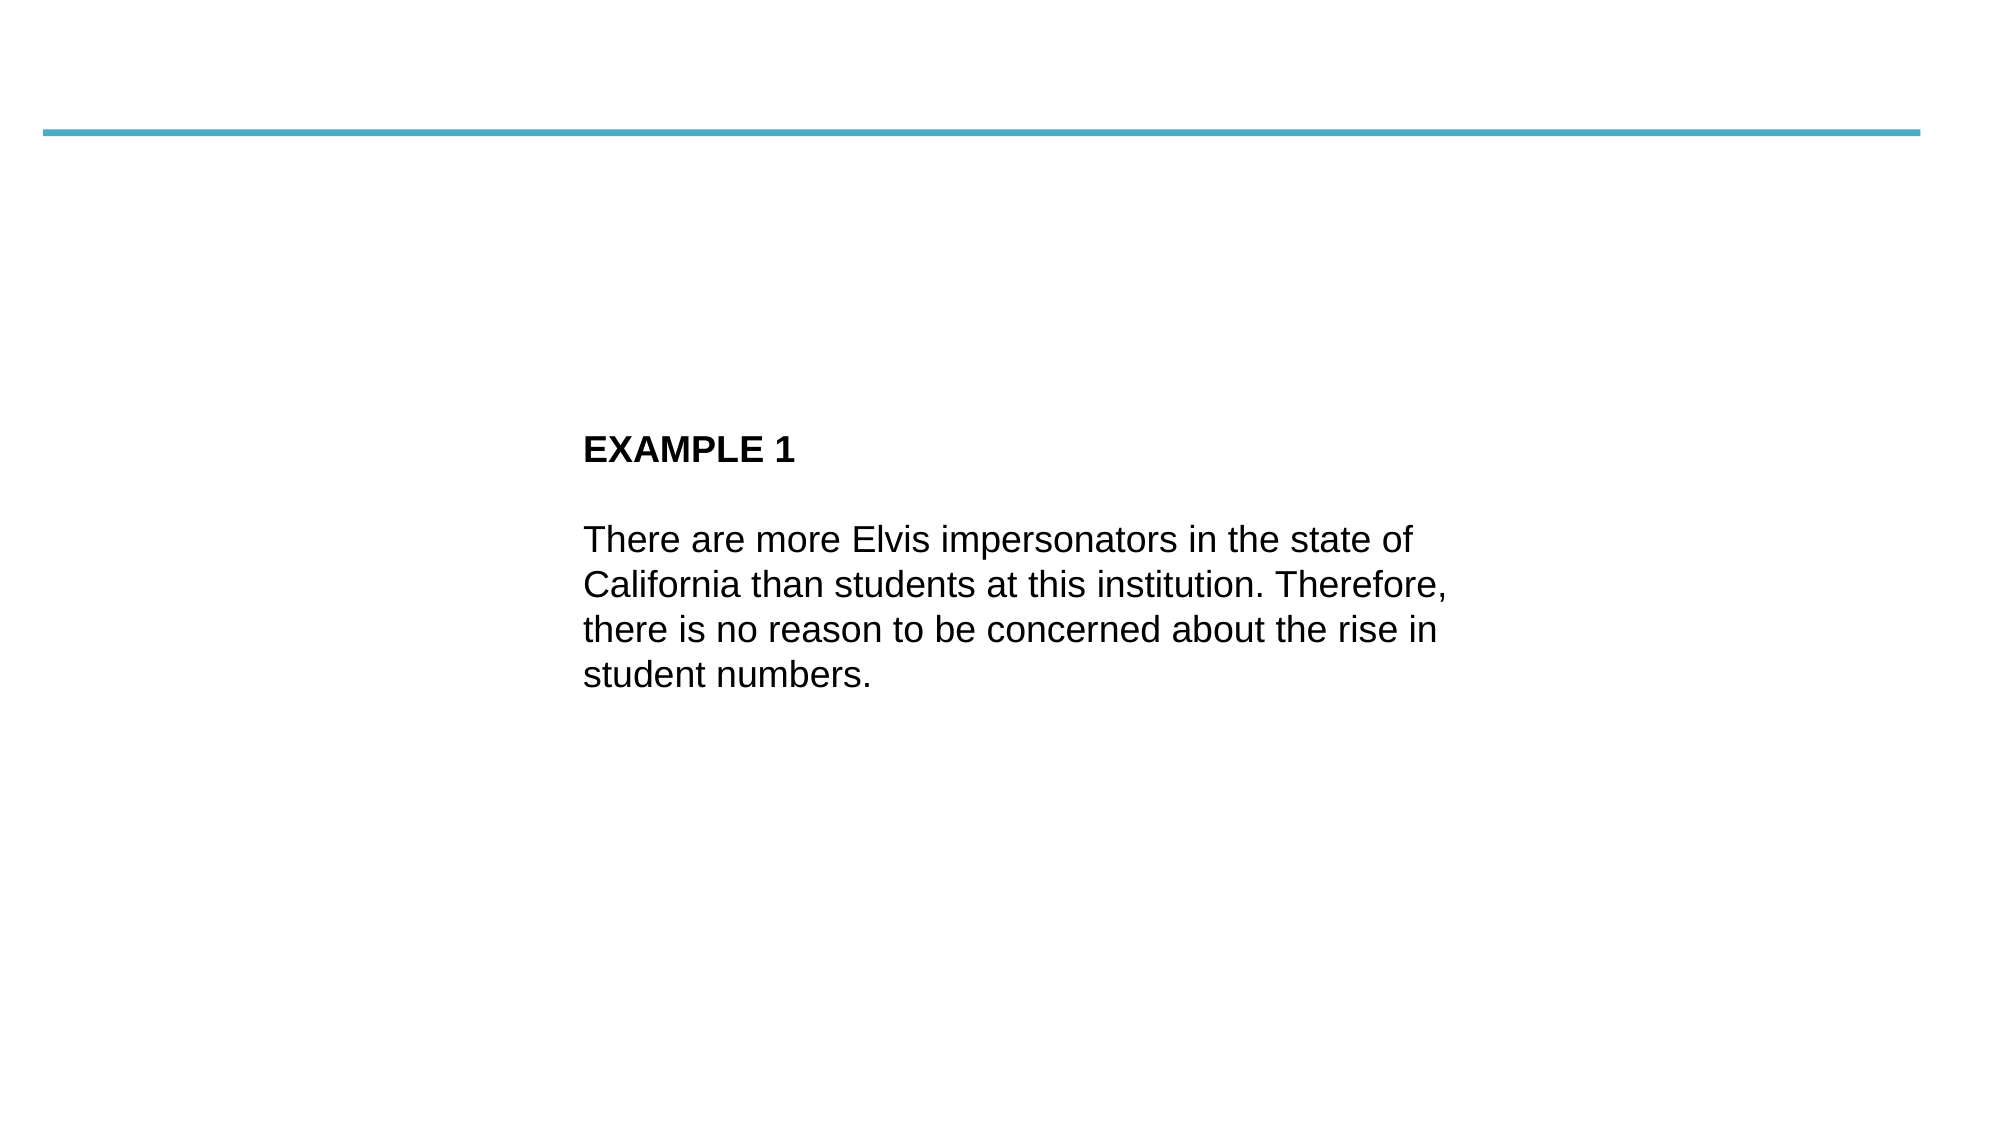

EXAMPLE 1

There are more Elvis impersonators in the state of California than students at this institution. Therefore, there is no reason to be concerned about the rise in student numbers.